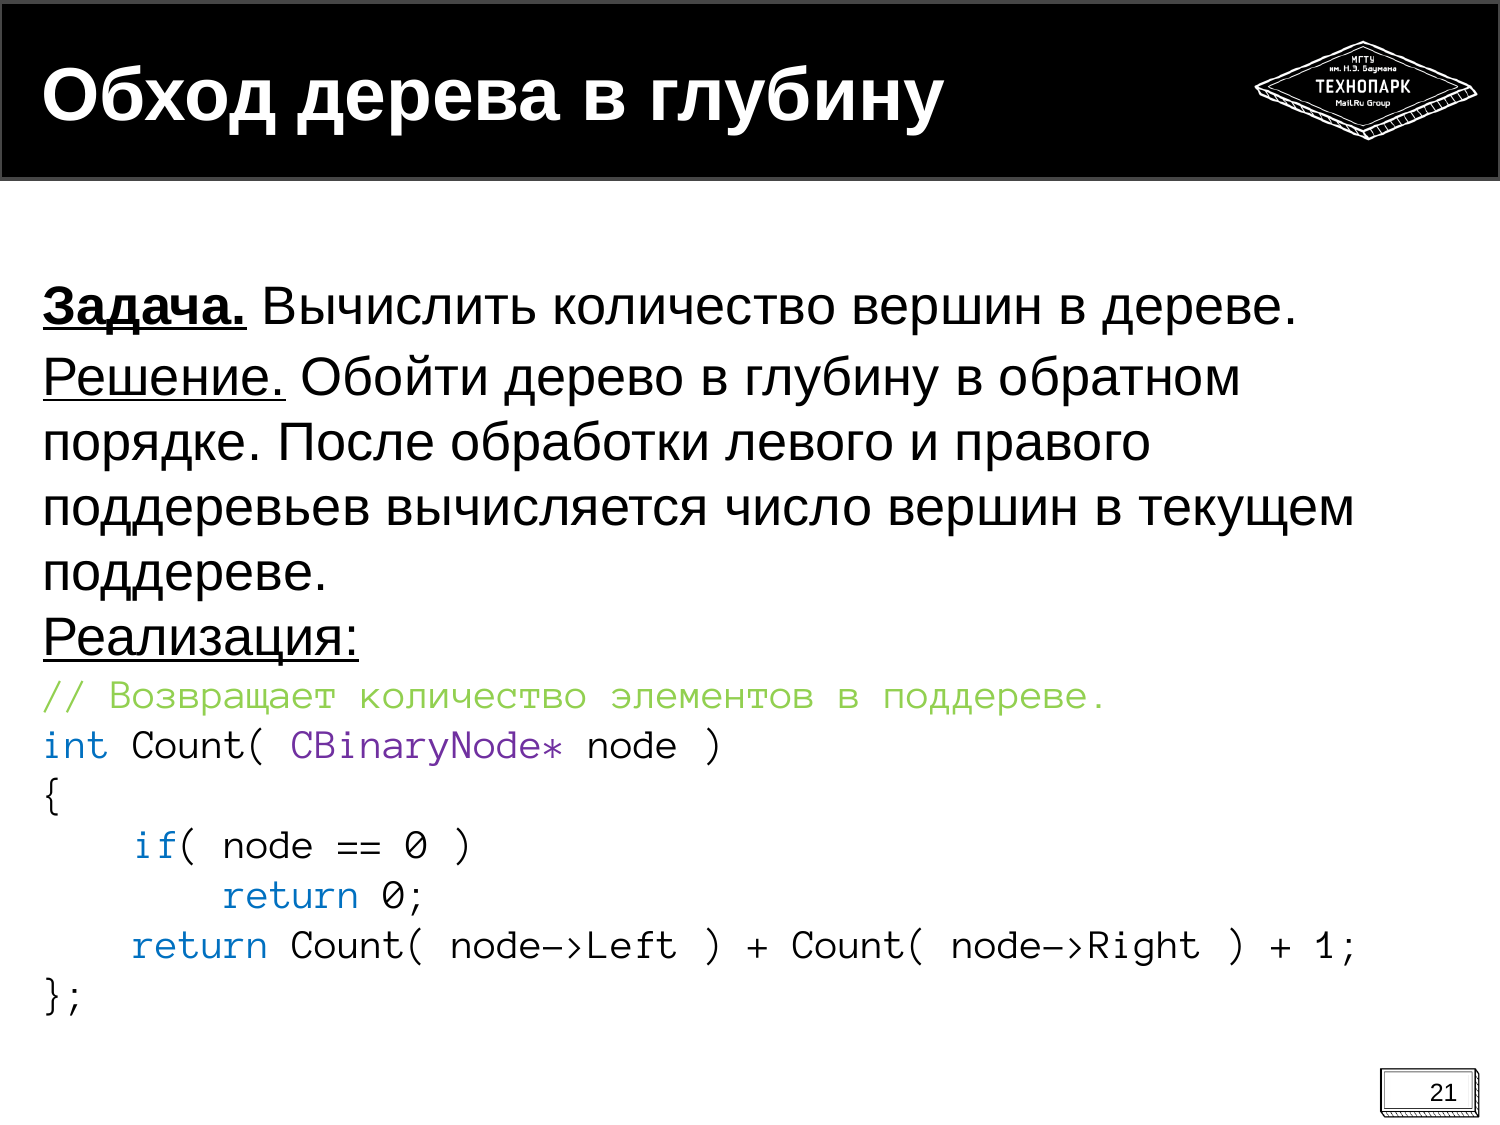

# Обход дерева в глубину
Задача. Вычислить количество вершин в дереве.
Решение. Обойти дерево в глубину в обратном порядке. После обработки левого и правого поддеревьев вычисляется число вершин в текущем поддереве.
Реализация:
// Возвращает количество элементов в поддереве.
int Count( CBinaryNode* node )
{
    if( node == 0 )
        return 0;
    return Count( node->Left ) + Count( node->Right ) + 1;
};
21